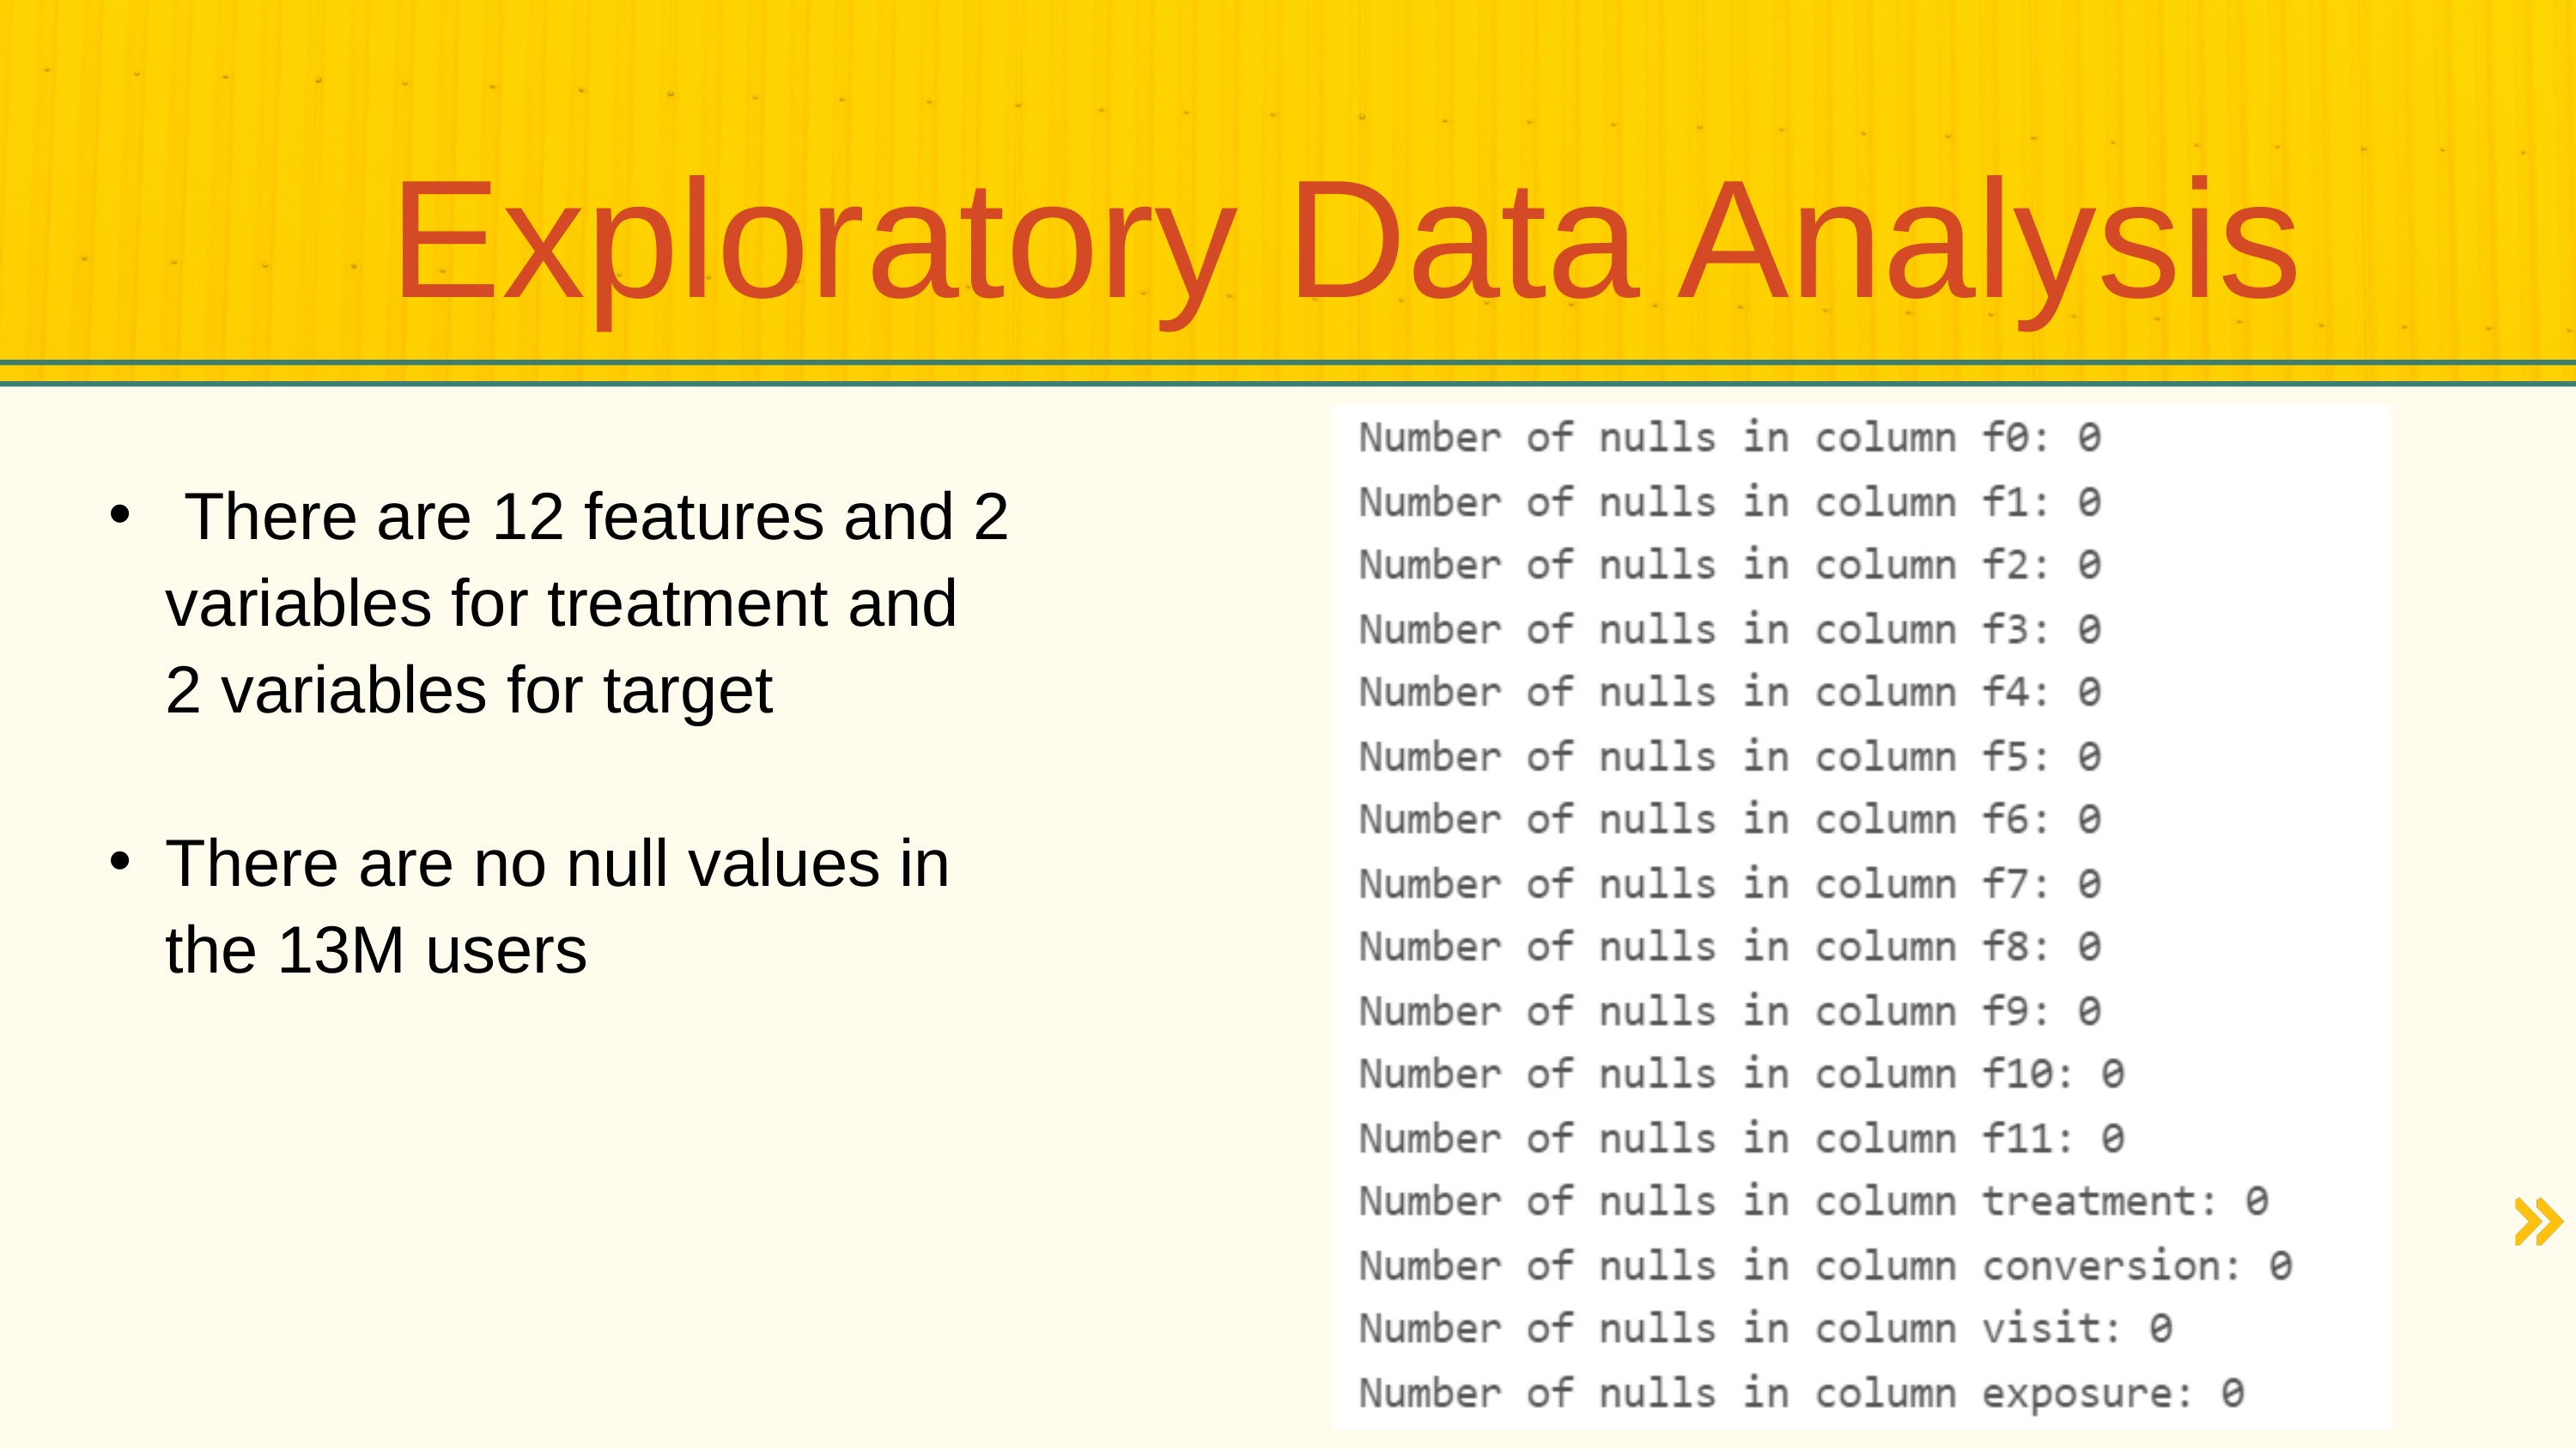

Exploratory Data Analysis

 There are 12 features and 2 variables for treatment and 2 variables for target

There are no null values in the 13M users